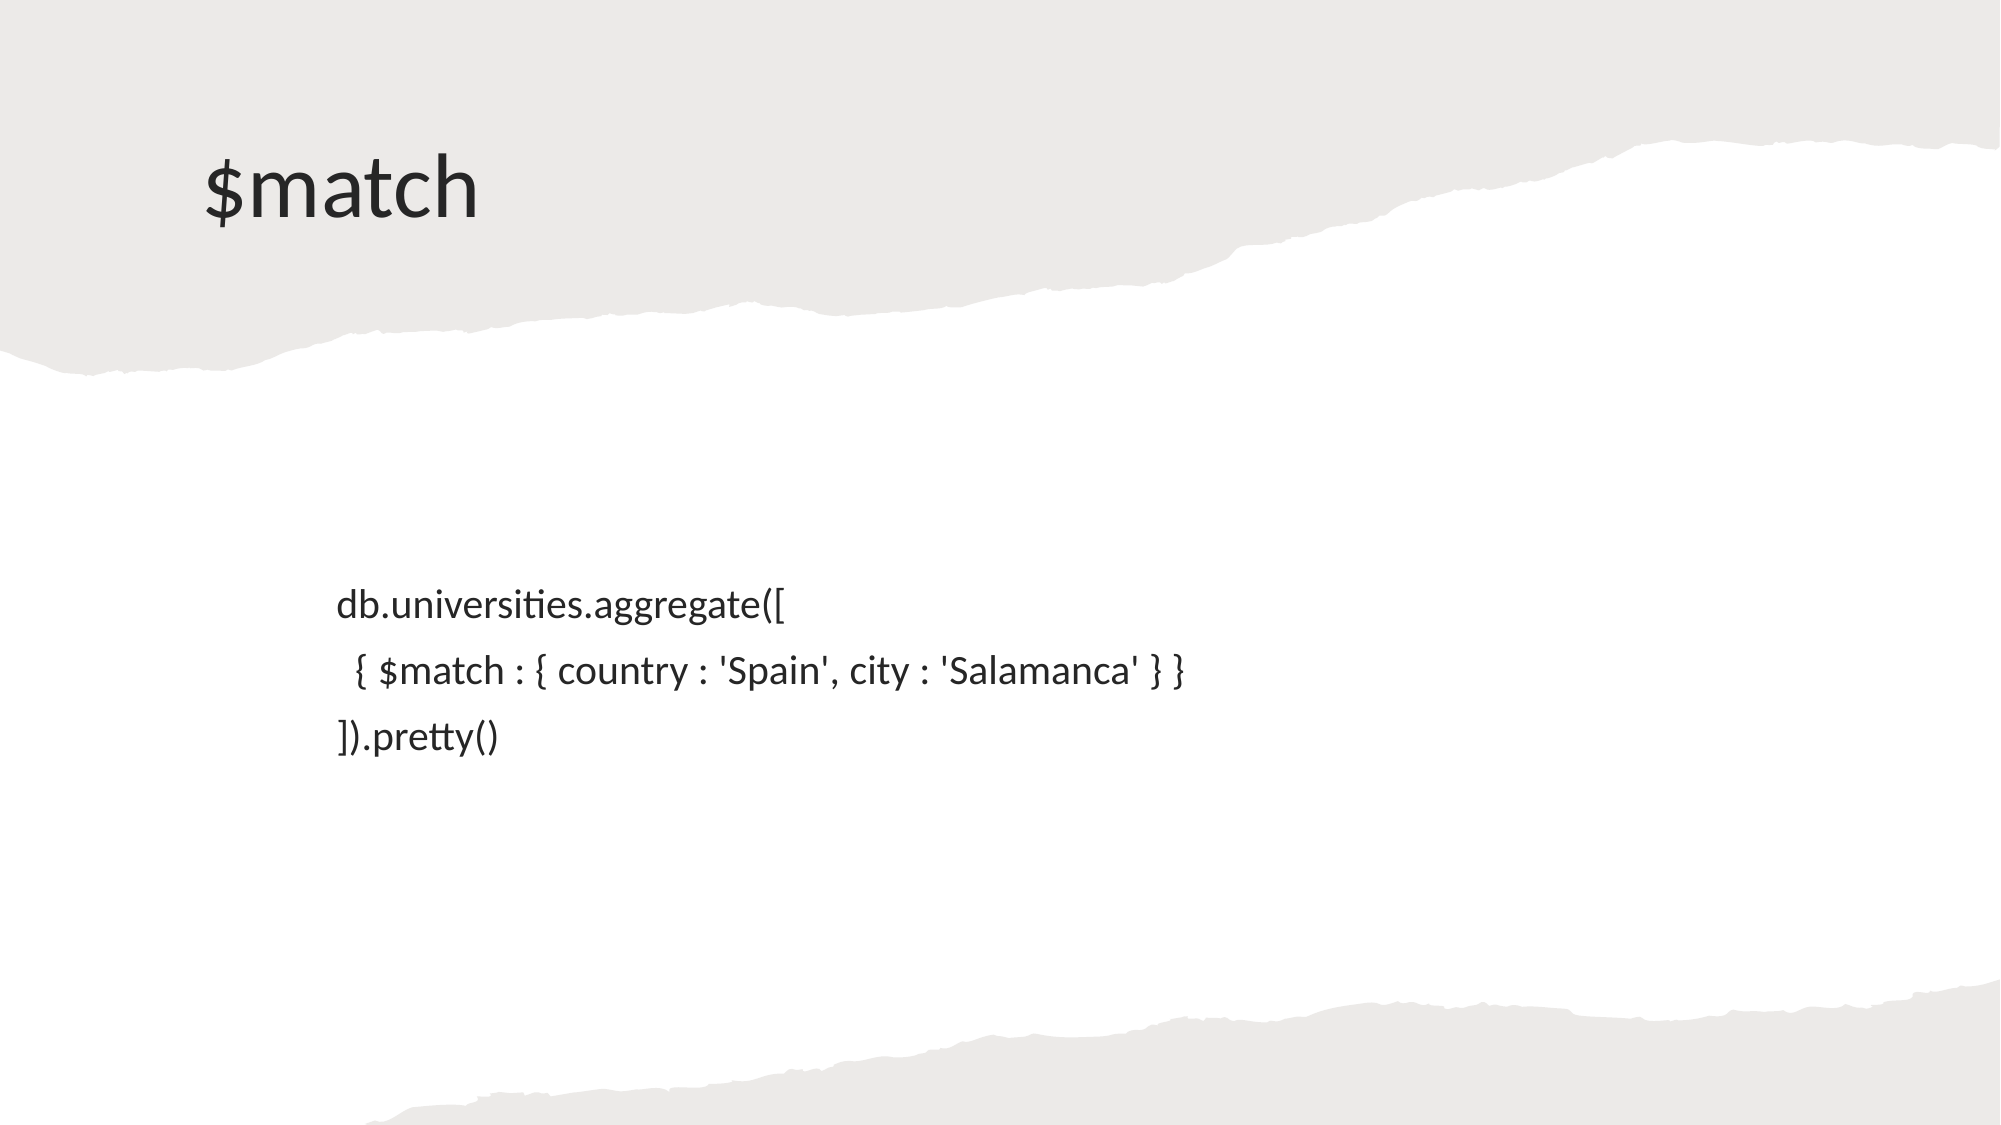

# $match
db.universities.aggregate([
  { $match : { country : 'Spain', city : 'Salamanca' } }
]).pretty()